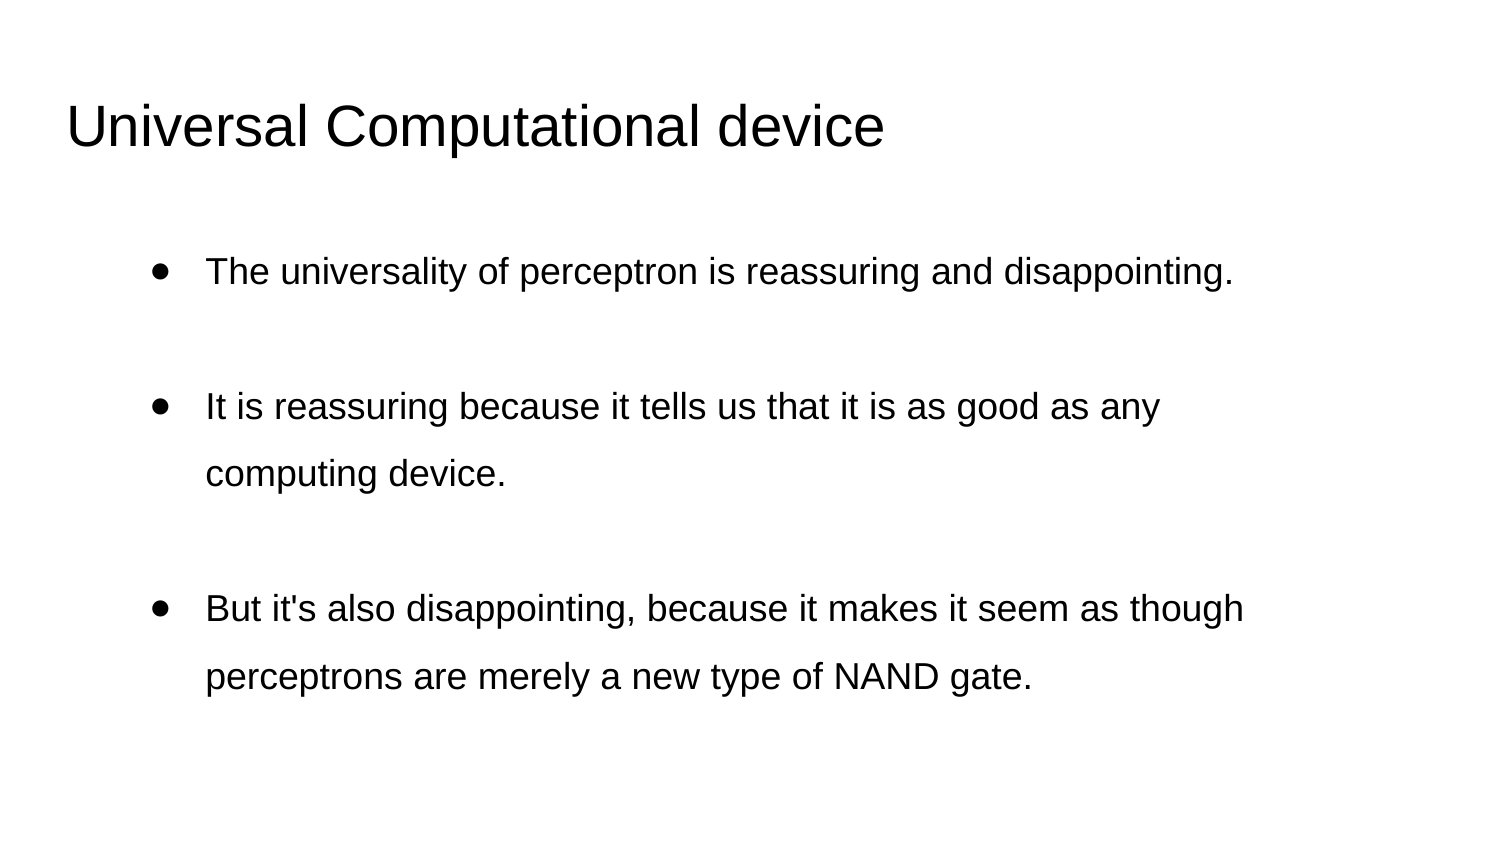

# Universal Computational device
The universality of perceptron is reassuring and disappointing.

It is reassuring because it tells us that it is as good as any computing device.

But it's also disappointing, because it makes it seem as though perceptrons are merely a new type of NAND gate.